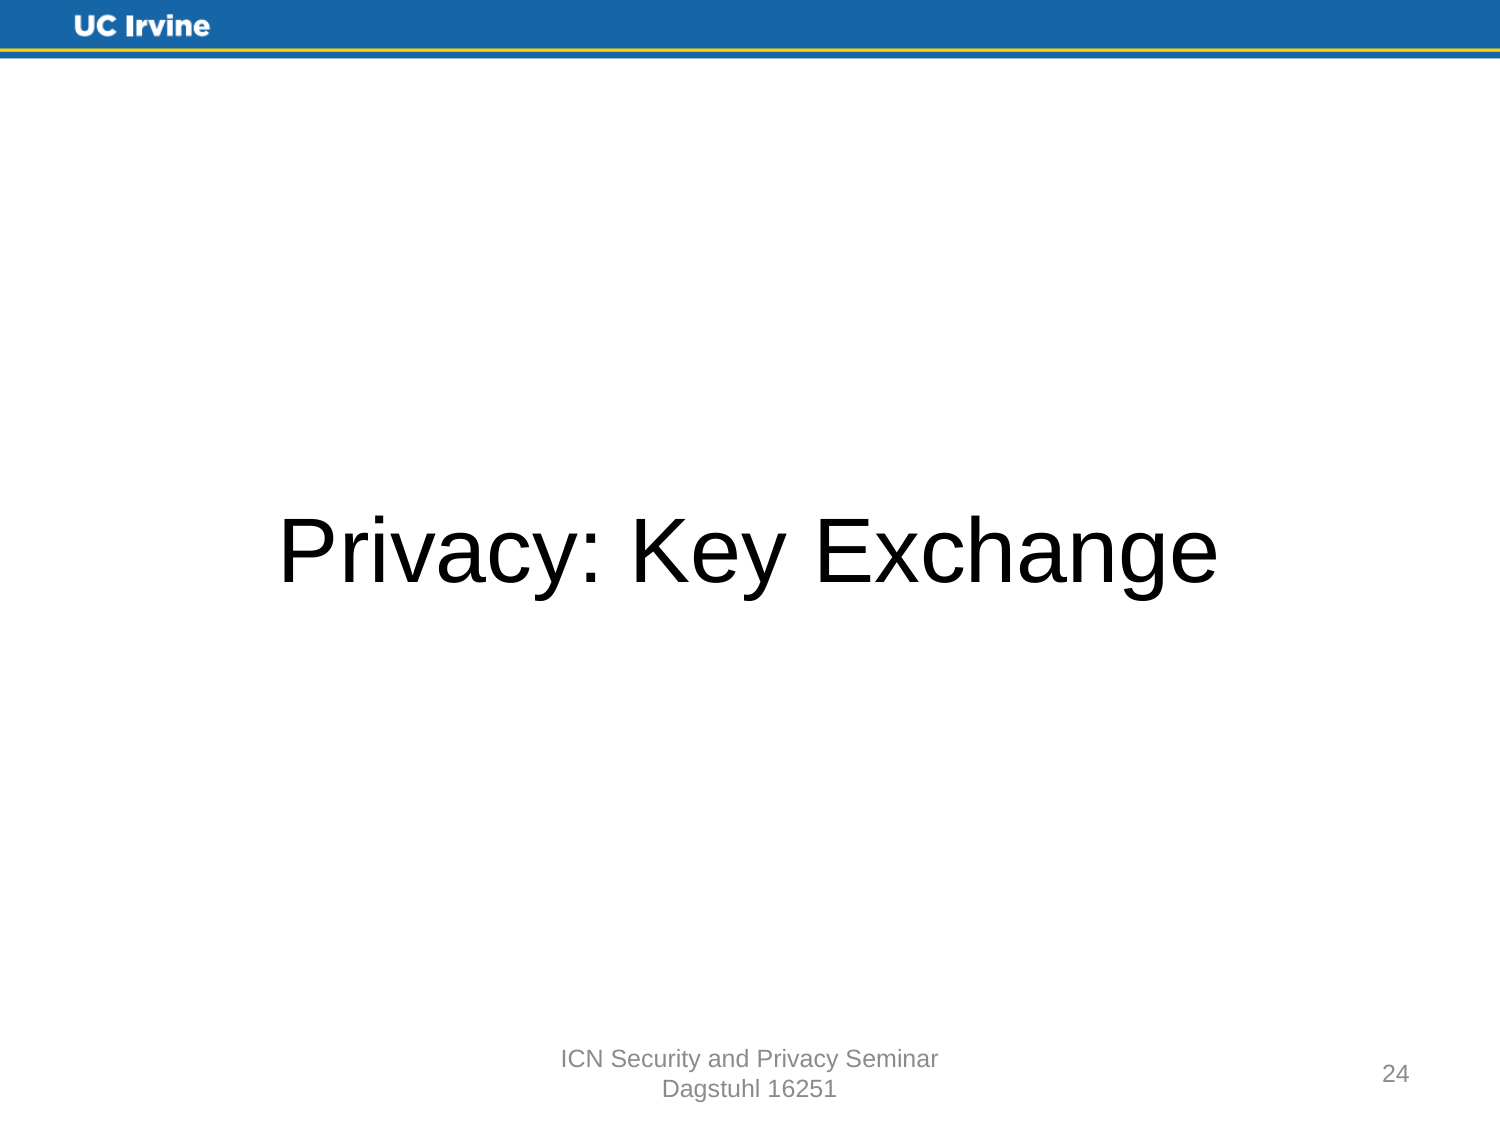

# Privacy: Key Exchange
ICN Security and Privacy Seminar
Dagstuhl 16251
24